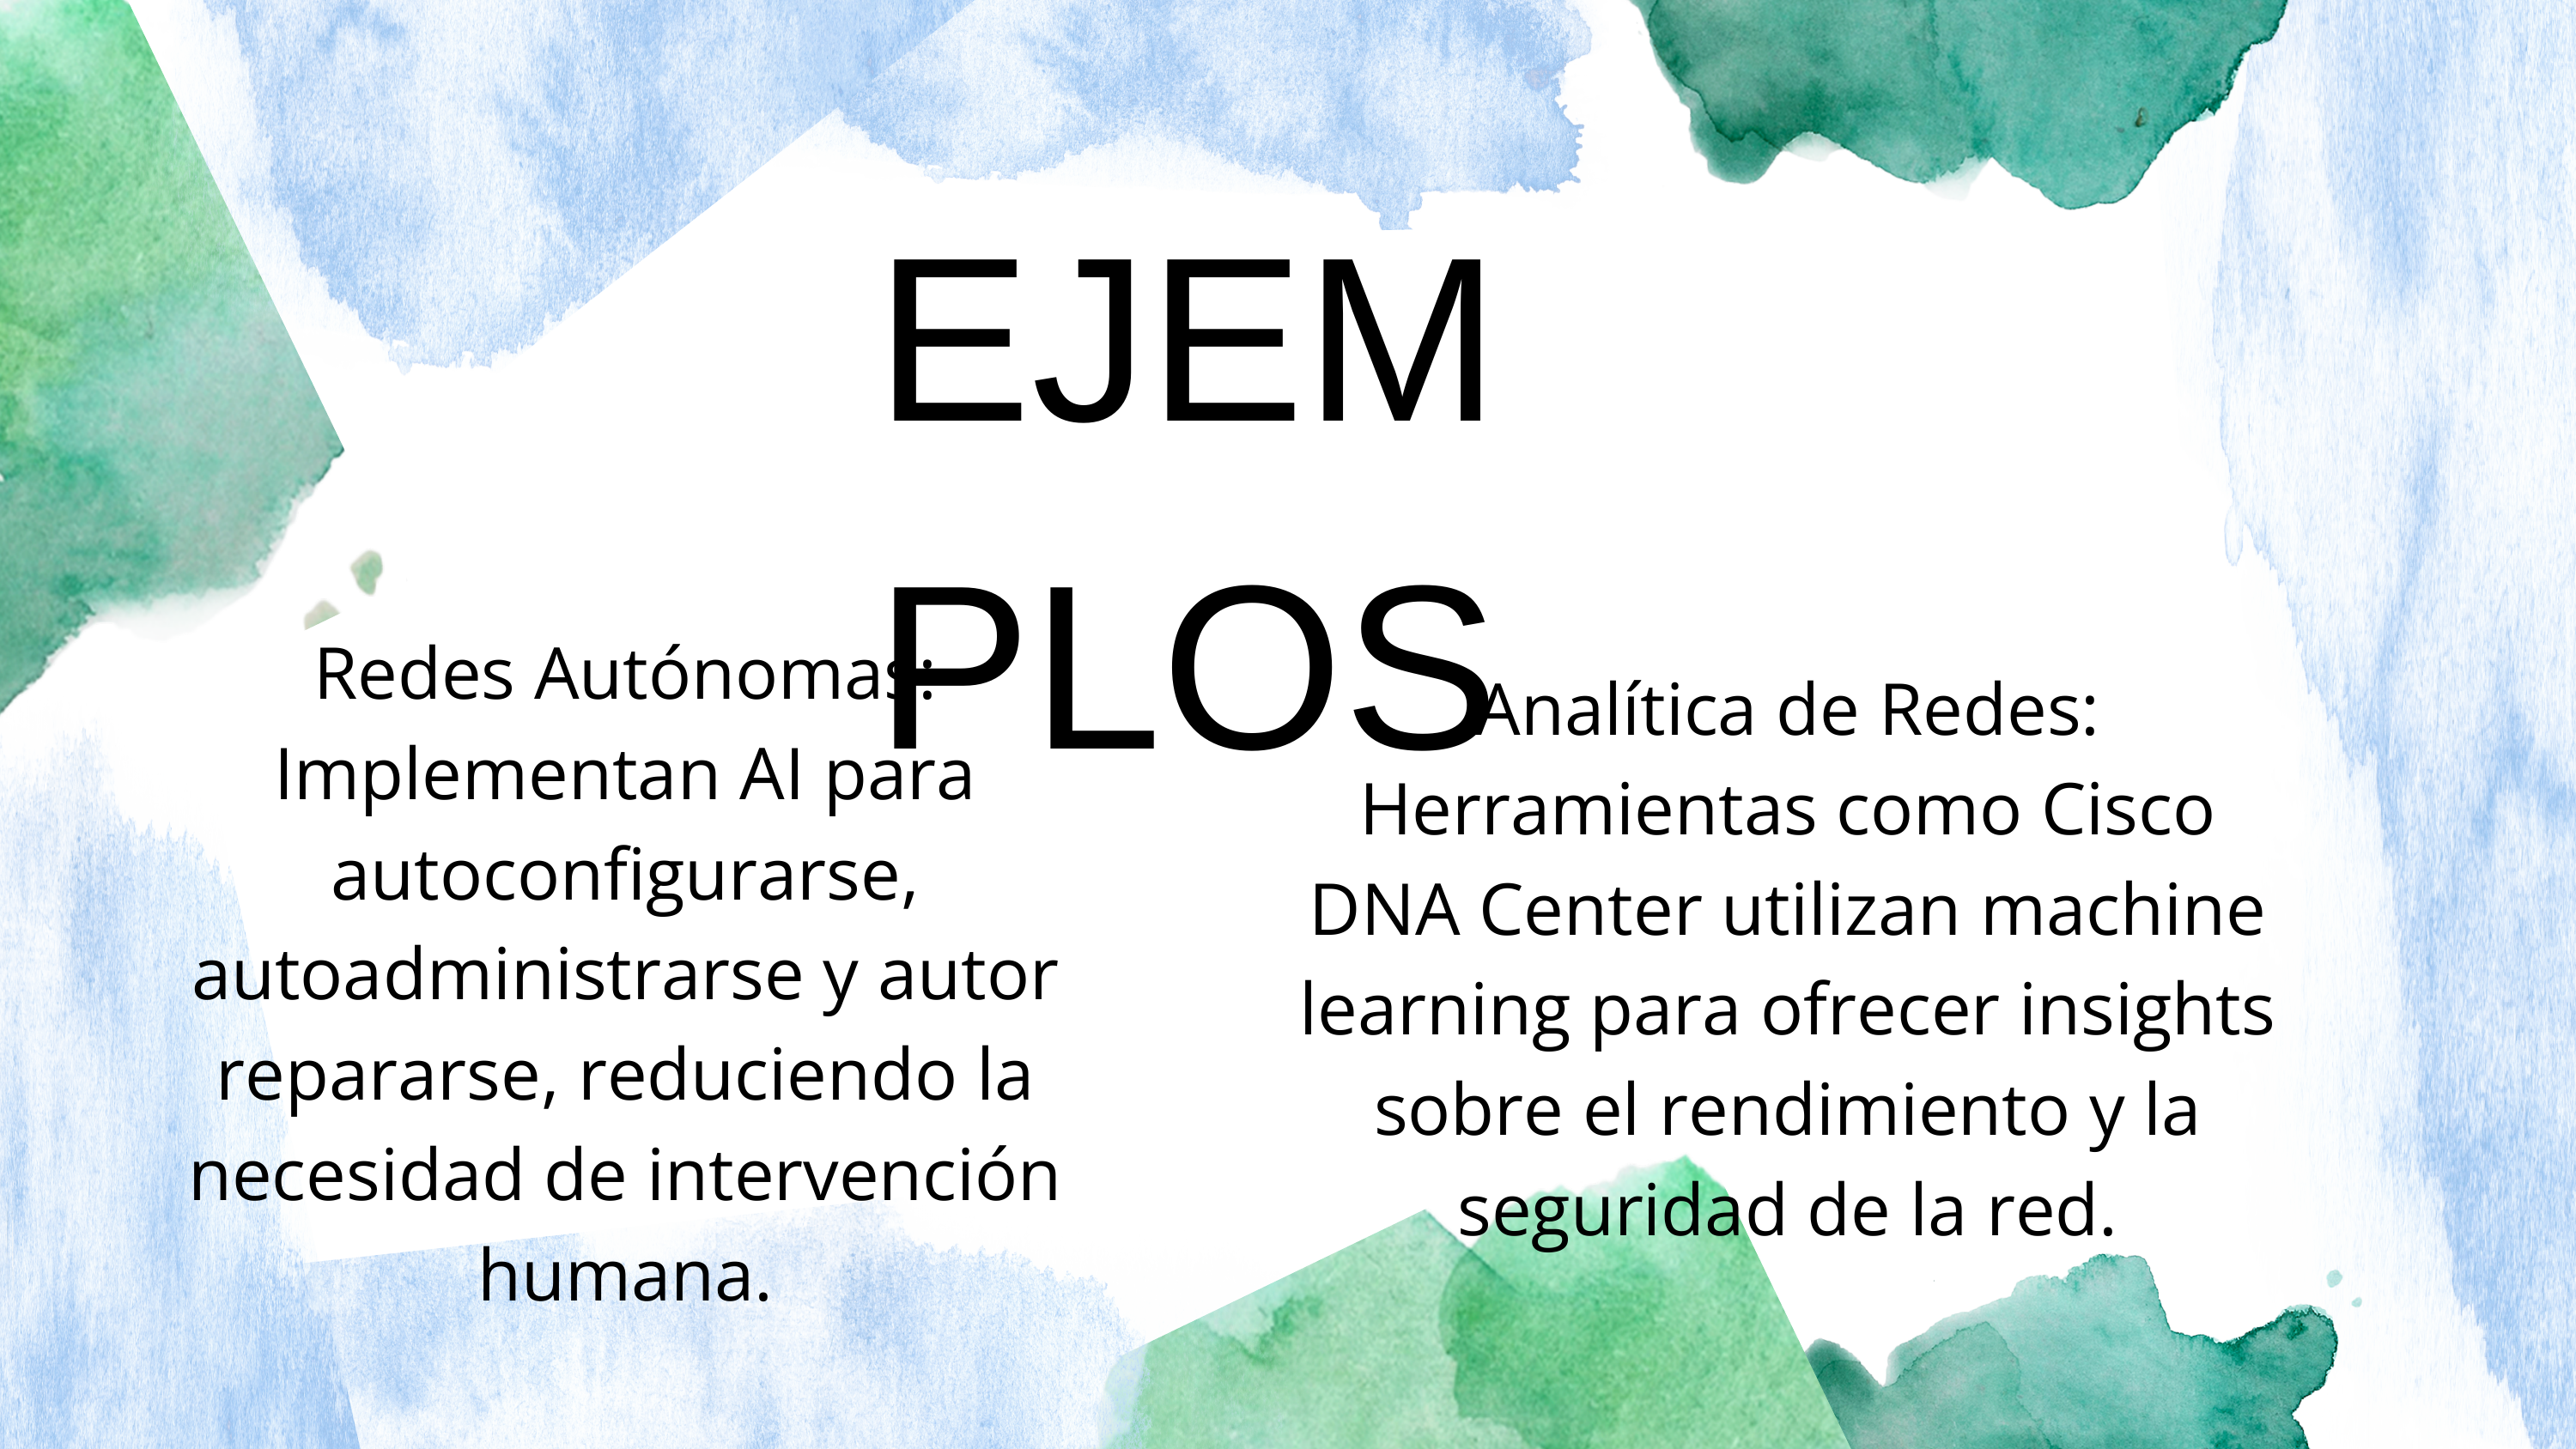

EJEMPLOS
Redes Autónomas: Implementan AI para autoconfigurarse, autoadministrarse y autor repararse, reduciendo la necesidad de intervención humana.
Analítica de Redes: Herramientas como Cisco DNA Center utilizan machine learning para ofrecer insights sobre el rendimiento y la seguridad de la red.